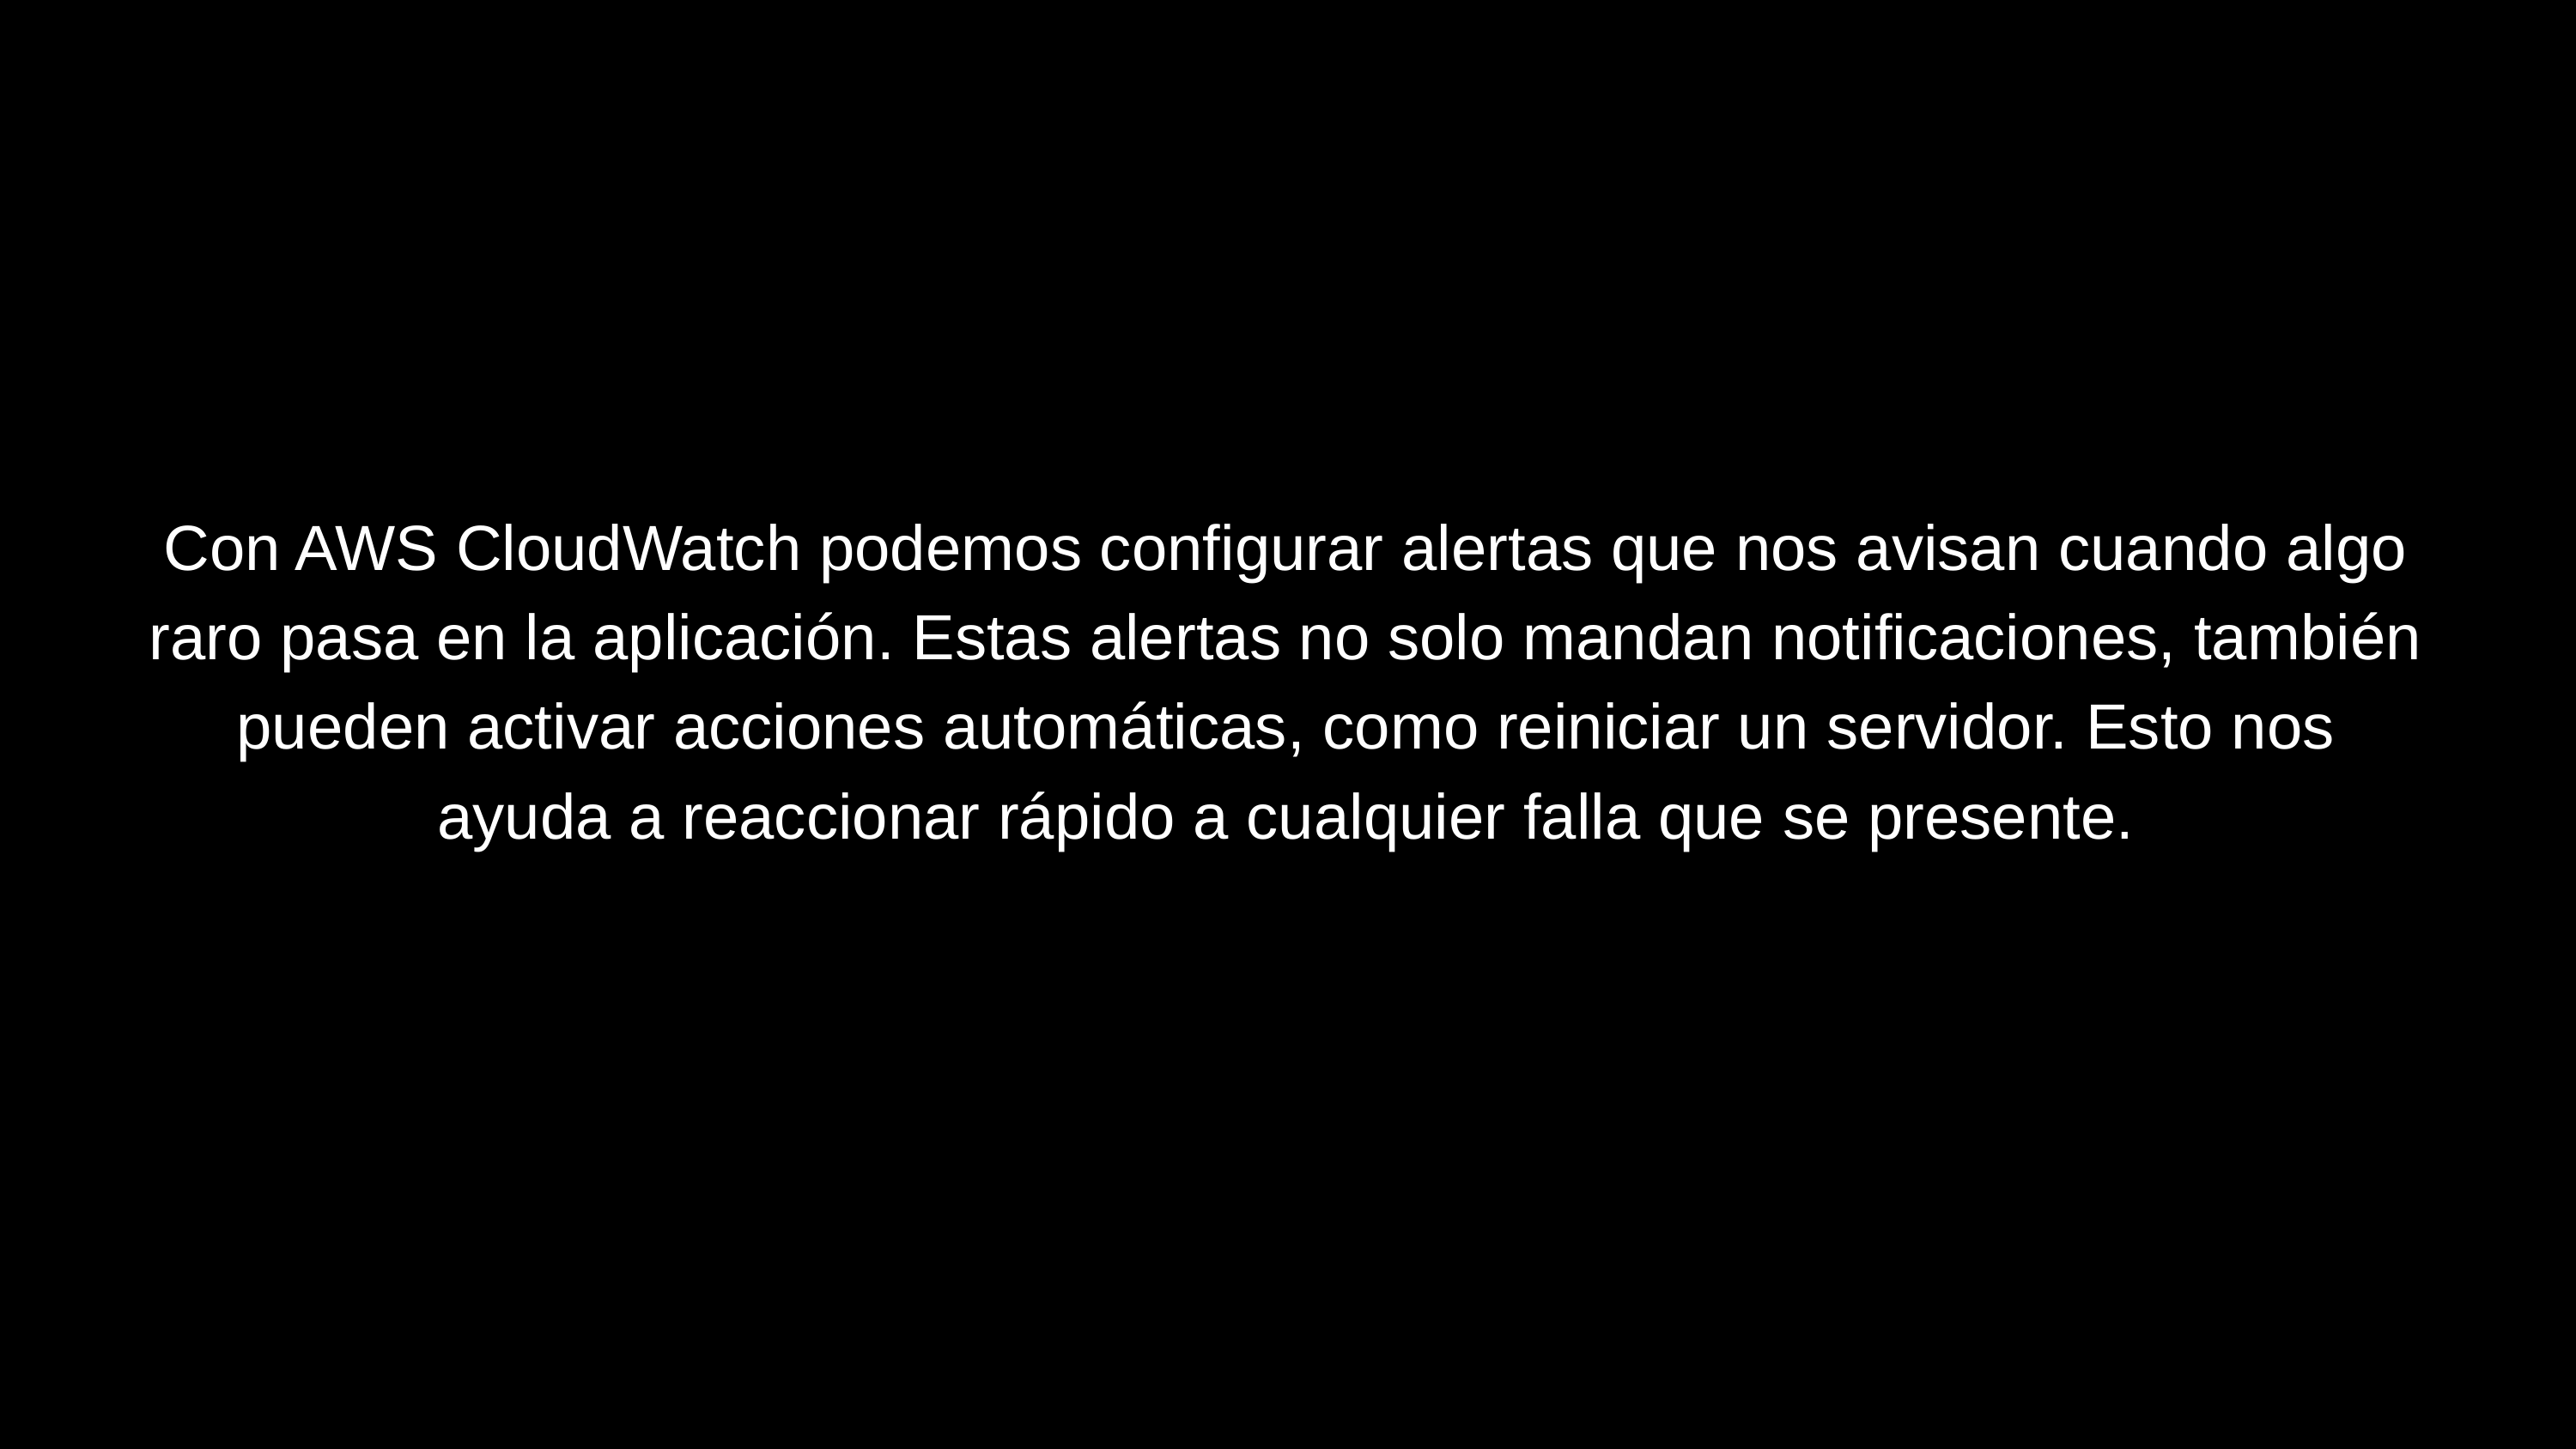

Con AWS CloudWatch podemos configurar alertas que nos avisan cuando algo raro pasa en la aplicación. Estas alertas no solo mandan notificaciones, también pueden activar acciones automáticas, como reiniciar un servidor. Esto nos ayuda a reaccionar rápido a cualquier falla que se presente.